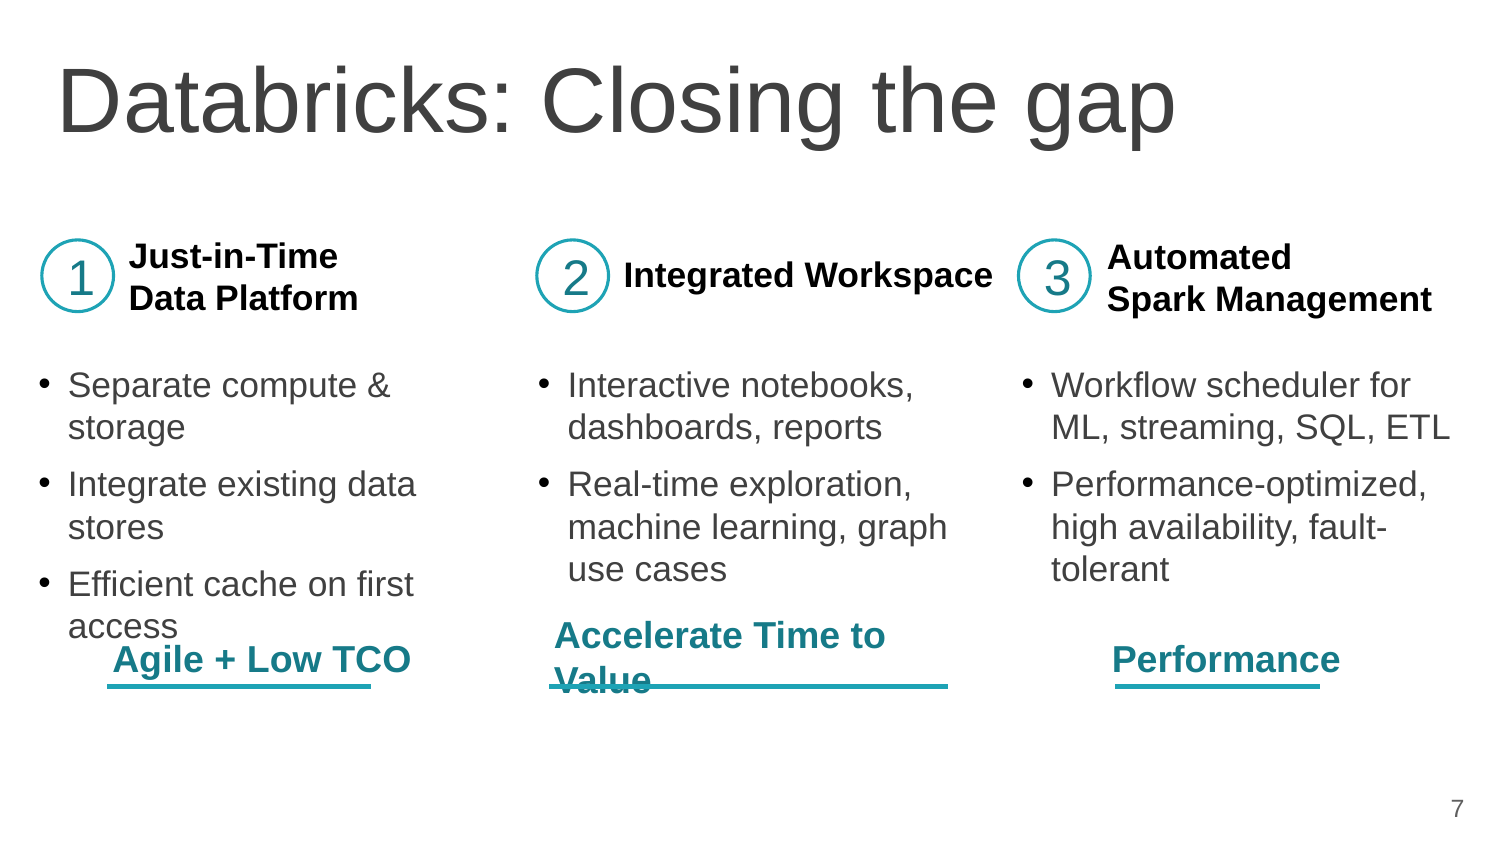

# Databricks: Closing the gap
Integrated Workspace
2
Interactive notebooks, dashboards, reports
Real-time exploration,
machine learning, graph
use cases
Accelerate Time to Value
Automated
Spark Management
3
Workflow scheduler for ML, streaming, SQL, ETL
Performance-optimized, high availability, fault-tolerant

Performance
Just-in-Time
Data Platform
1
Separate compute & storage
Integrate existing data stores
Efficient cache on first access
Agile + Low TCO
7